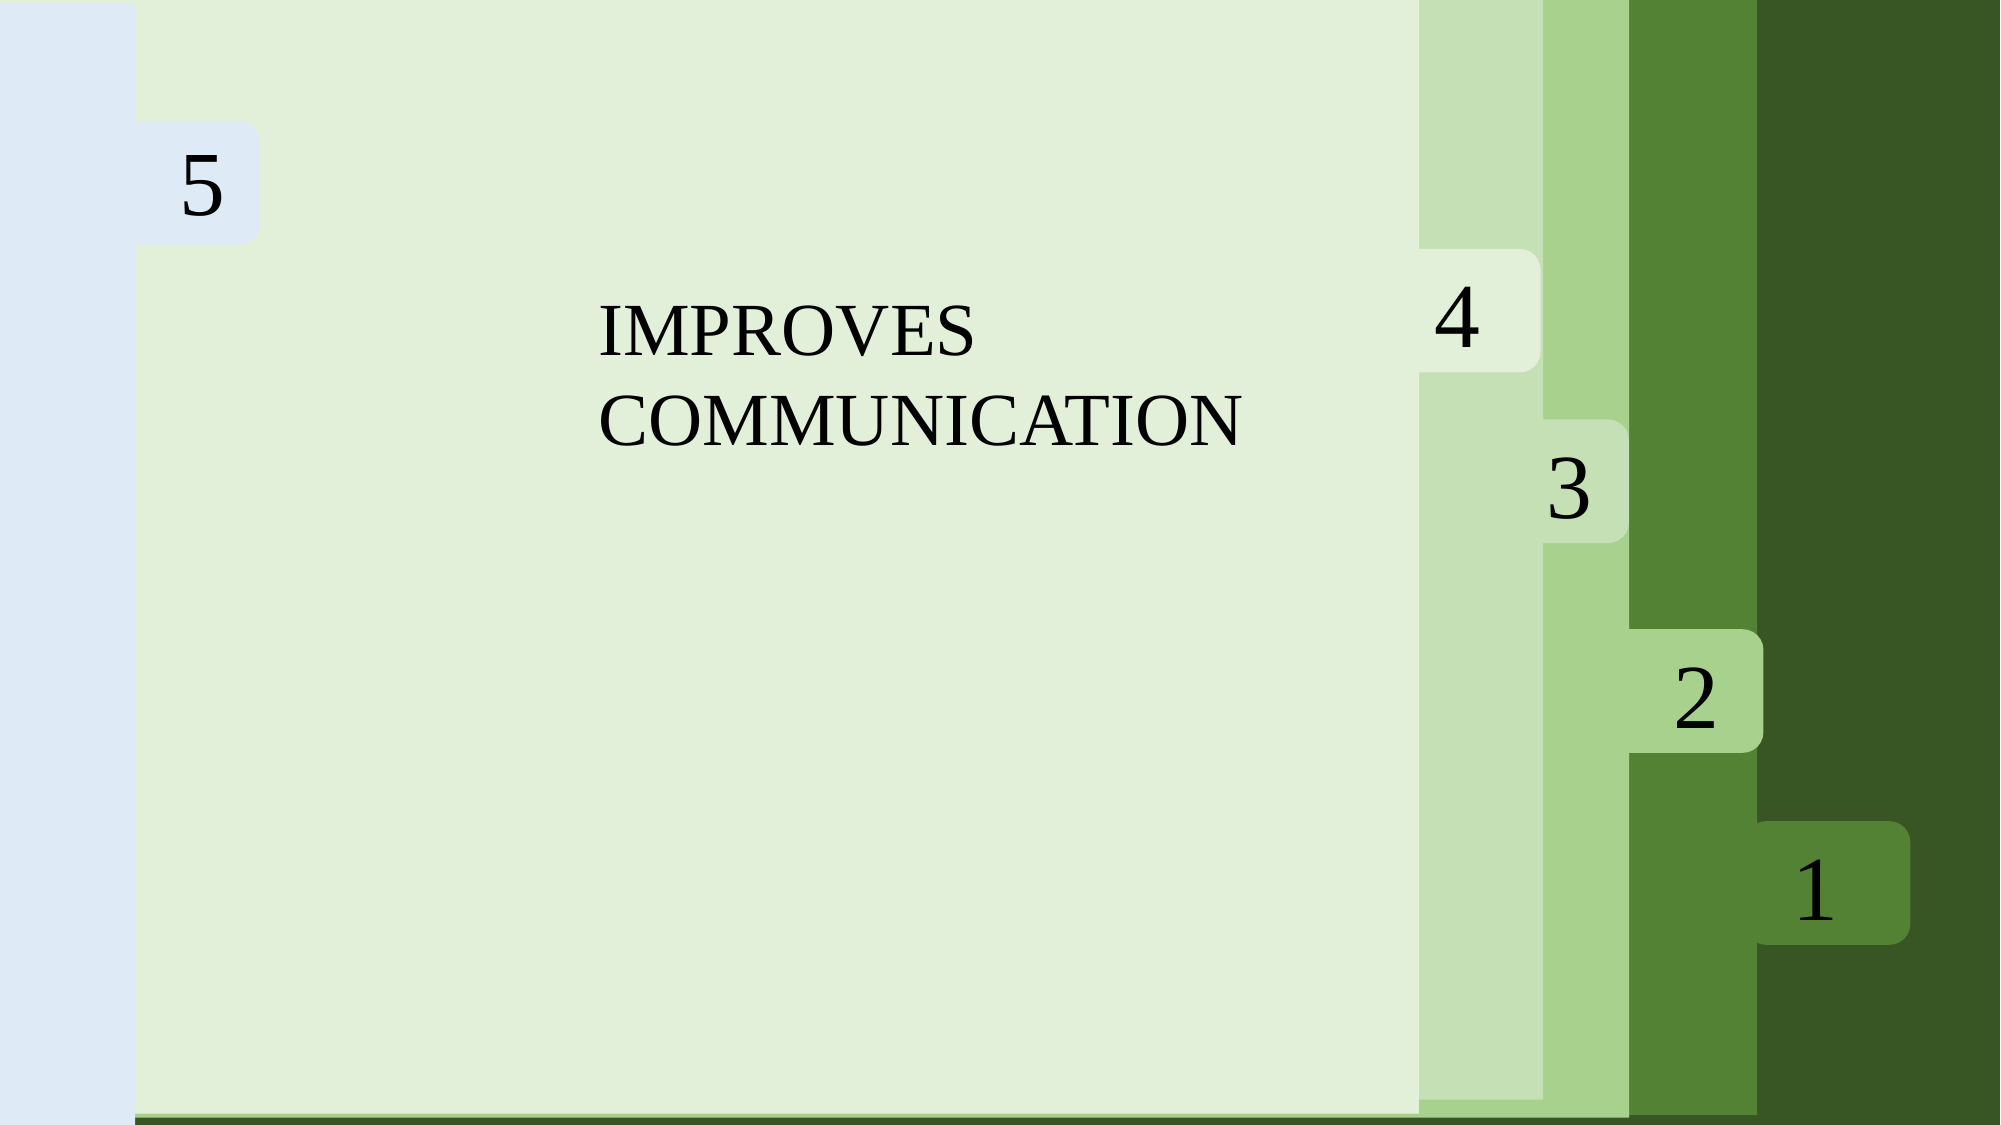

USER ENGAGEMENT
3

IMPROVES COMMUNICATION
4

TRANSFORMS CHAT DATA
1

MESSAGE METRICS

2

5

USER FRIENDLY